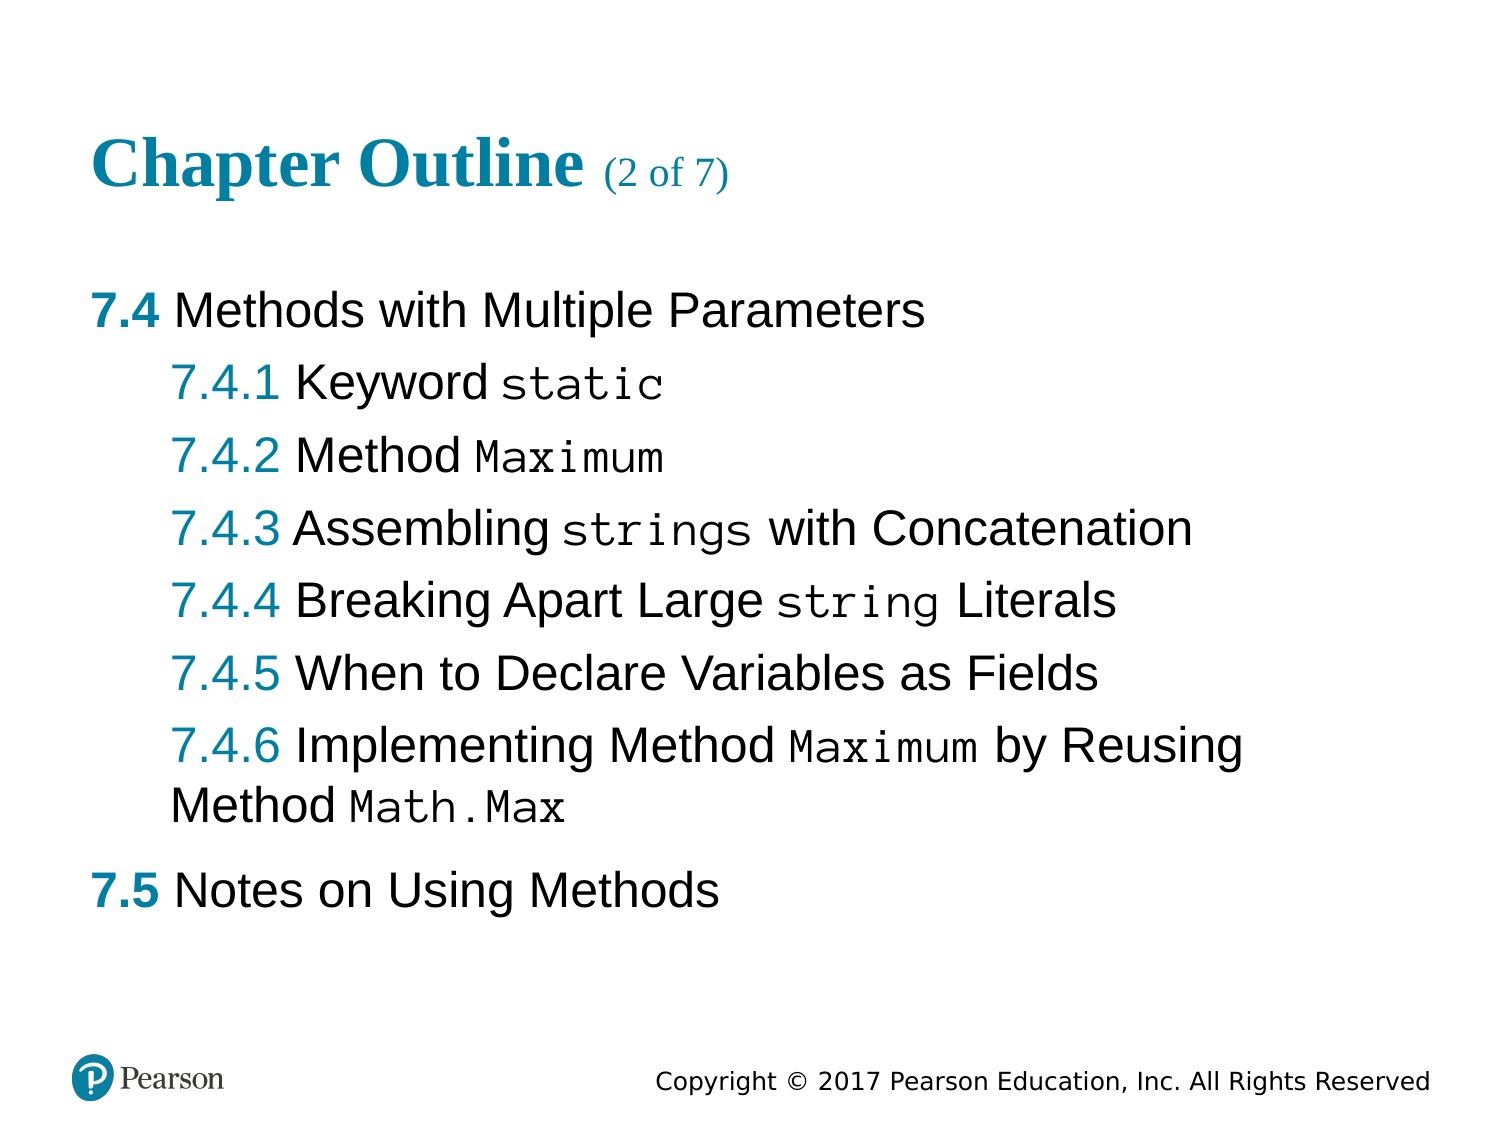

# Chapter Outline (2 of 7)
7.4 Methods with Multiple Parameters
7.4.1 Keyword static
7.4.2 Method Maximum
7.4.3 Assembling strings with Concatenation
7.4.4 Breaking Apart Large string Literals
7.4.5 When to Declare Variables as Fields
7.4.6 Implementing Method Maximum by Reusing Method Math.Max
7.5 Notes on Using Methods